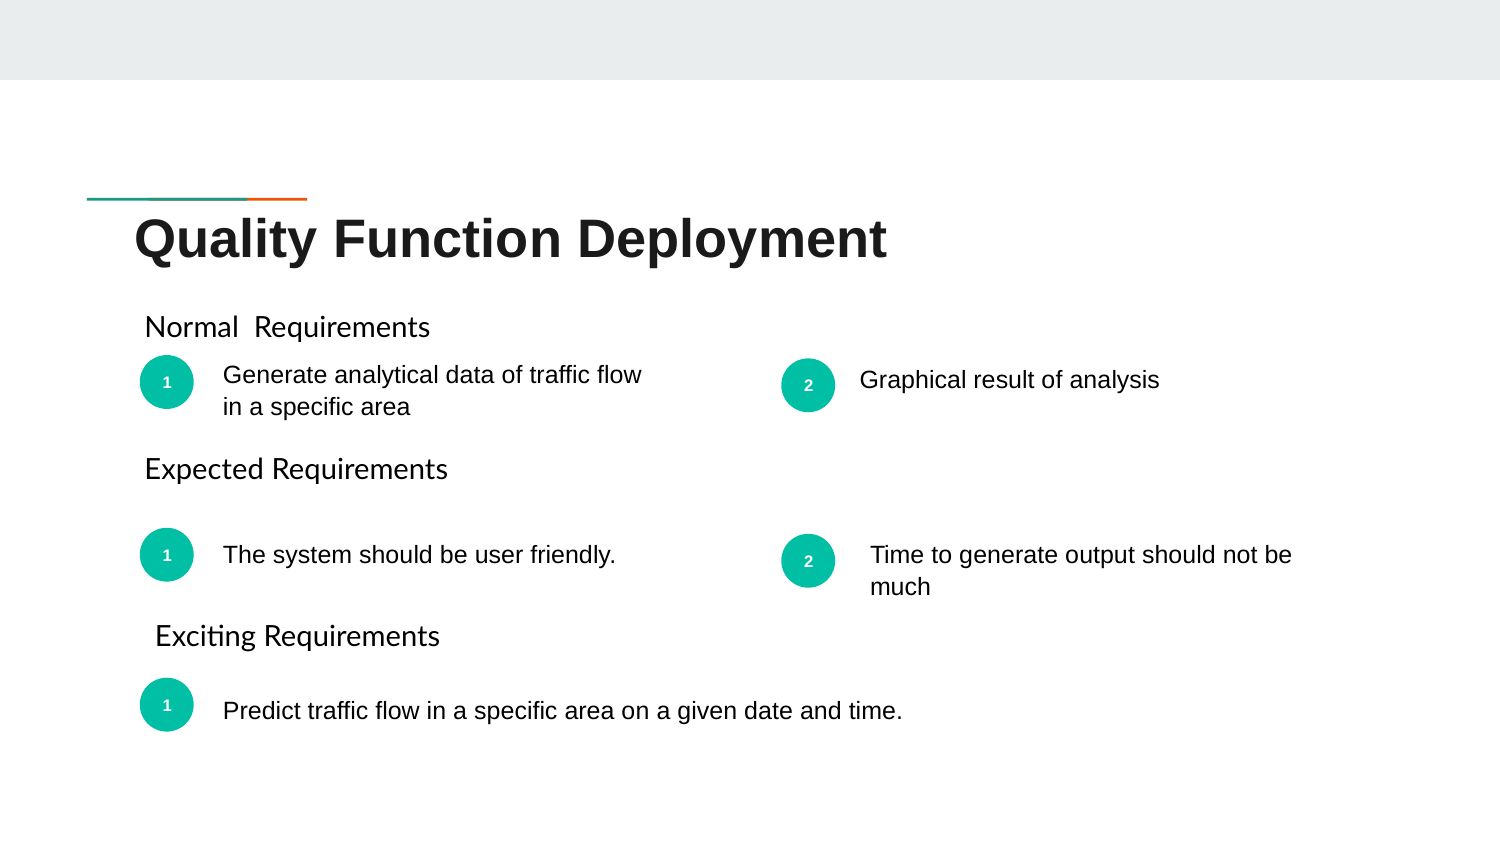

# Quality Function Deployment
Normal  Requirements
Generate analytical data of traffic flow in a specific area
Graphical result of analysis
1
2
Expected Requirements
The system should be user friendly.
Time to generate output should not be much
1
2
Exciting Requirements
1
Predict traffic flow in a specific area on a given date and time.